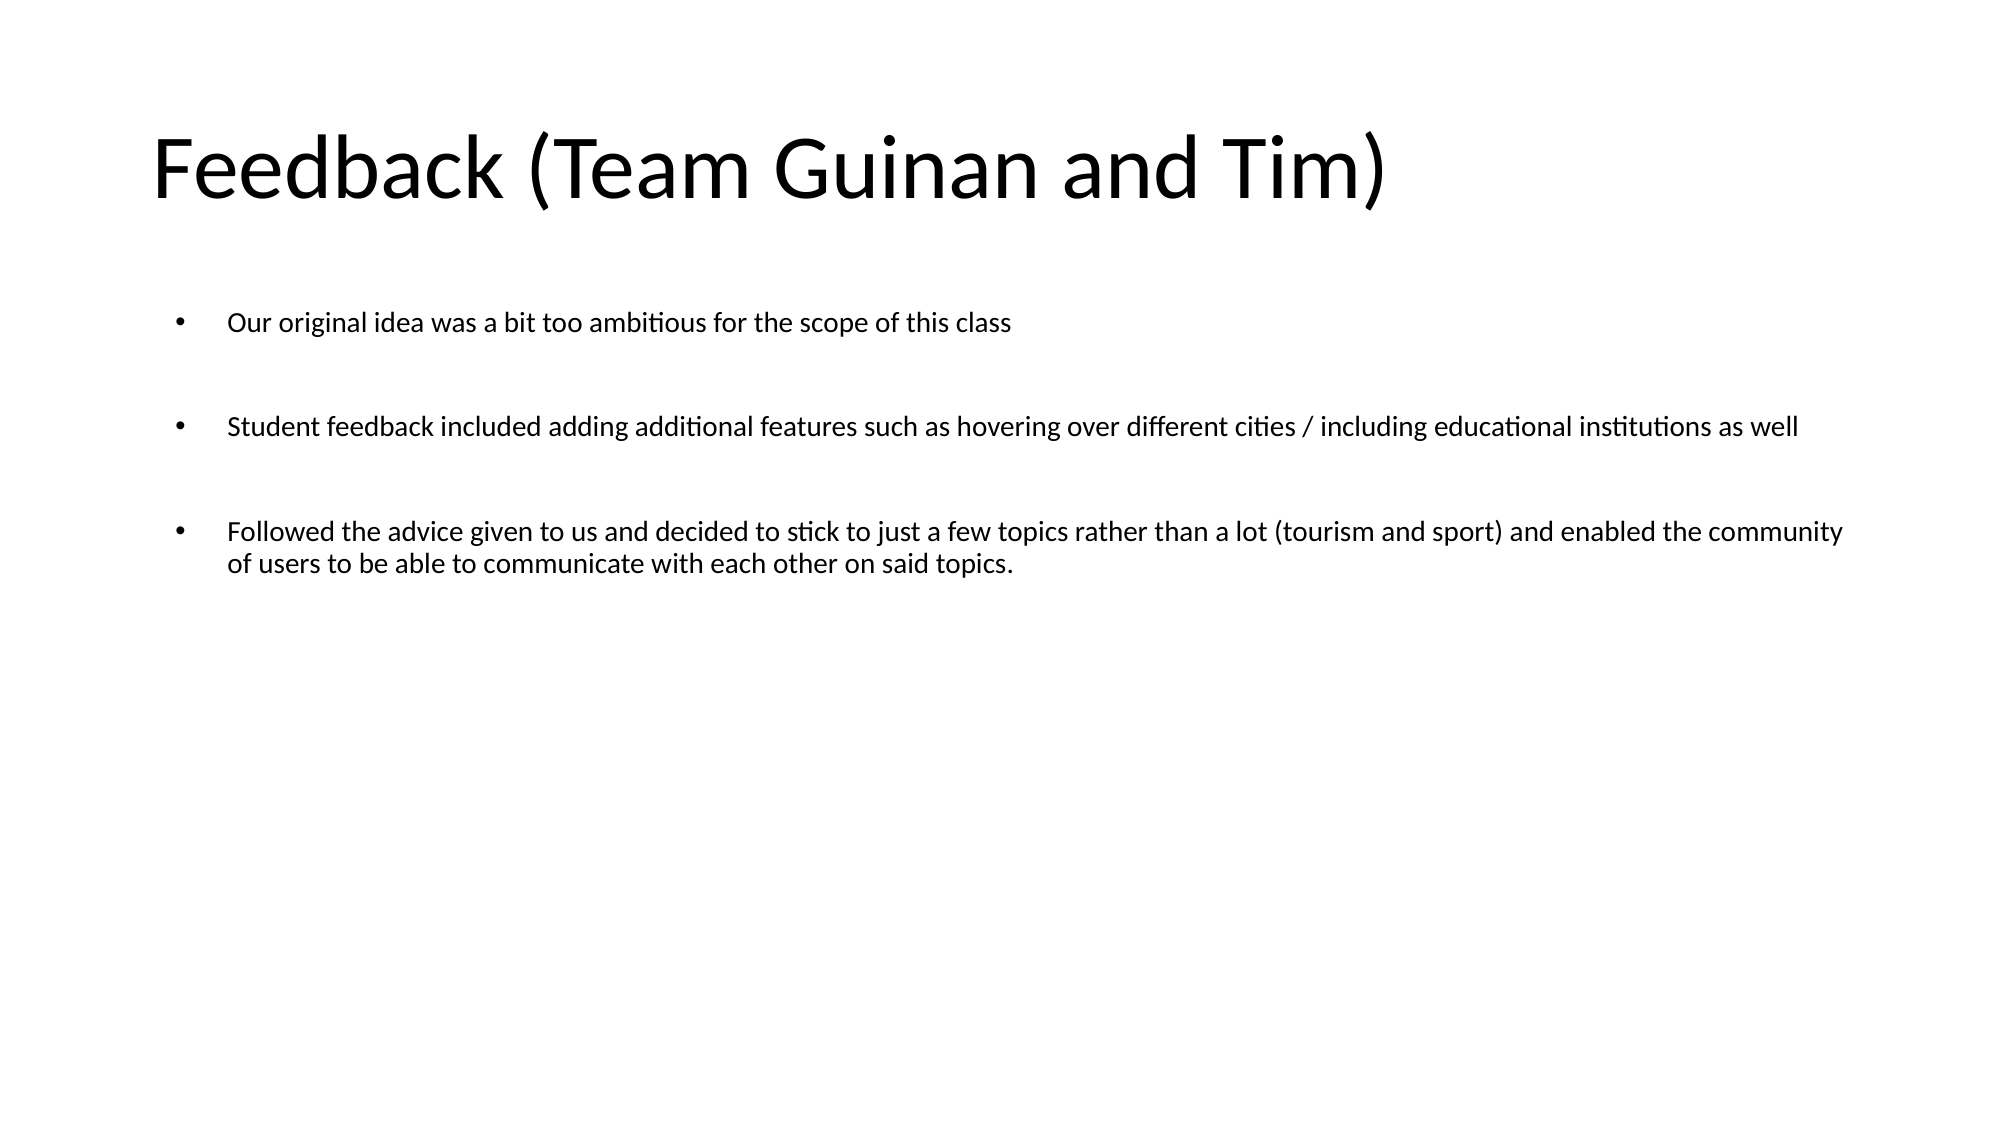

# Feedback (Team Guinan and Tim)
Our original idea was a bit too ambitious for the scope of this class

Student feedback included adding additional features such as hovering over different cities / including educational institutions as well

Followed the advice given to us and decided to stick to just a few topics rather than a lot (tourism and sport) and enabled the community of users to be able to communicate with each other on said topics.